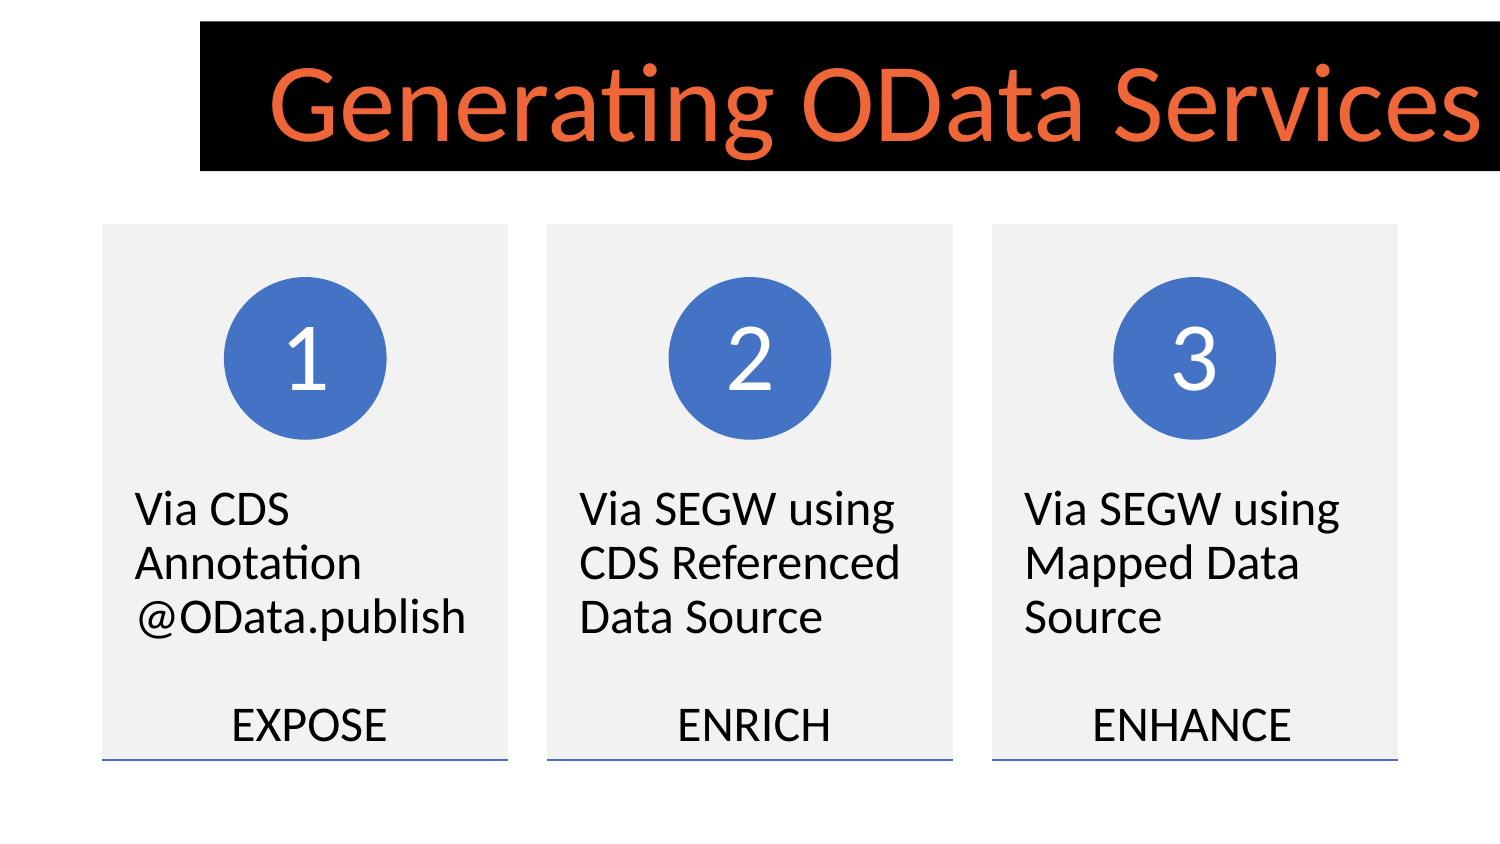

Generating OData Services
Via CDS Annotation @OData.publish
1
Via SEGW using CDS Referenced Data Source
2
Via SEGW using Mapped Data Source
3
ENHANCE
ENRICH
EXPOSE